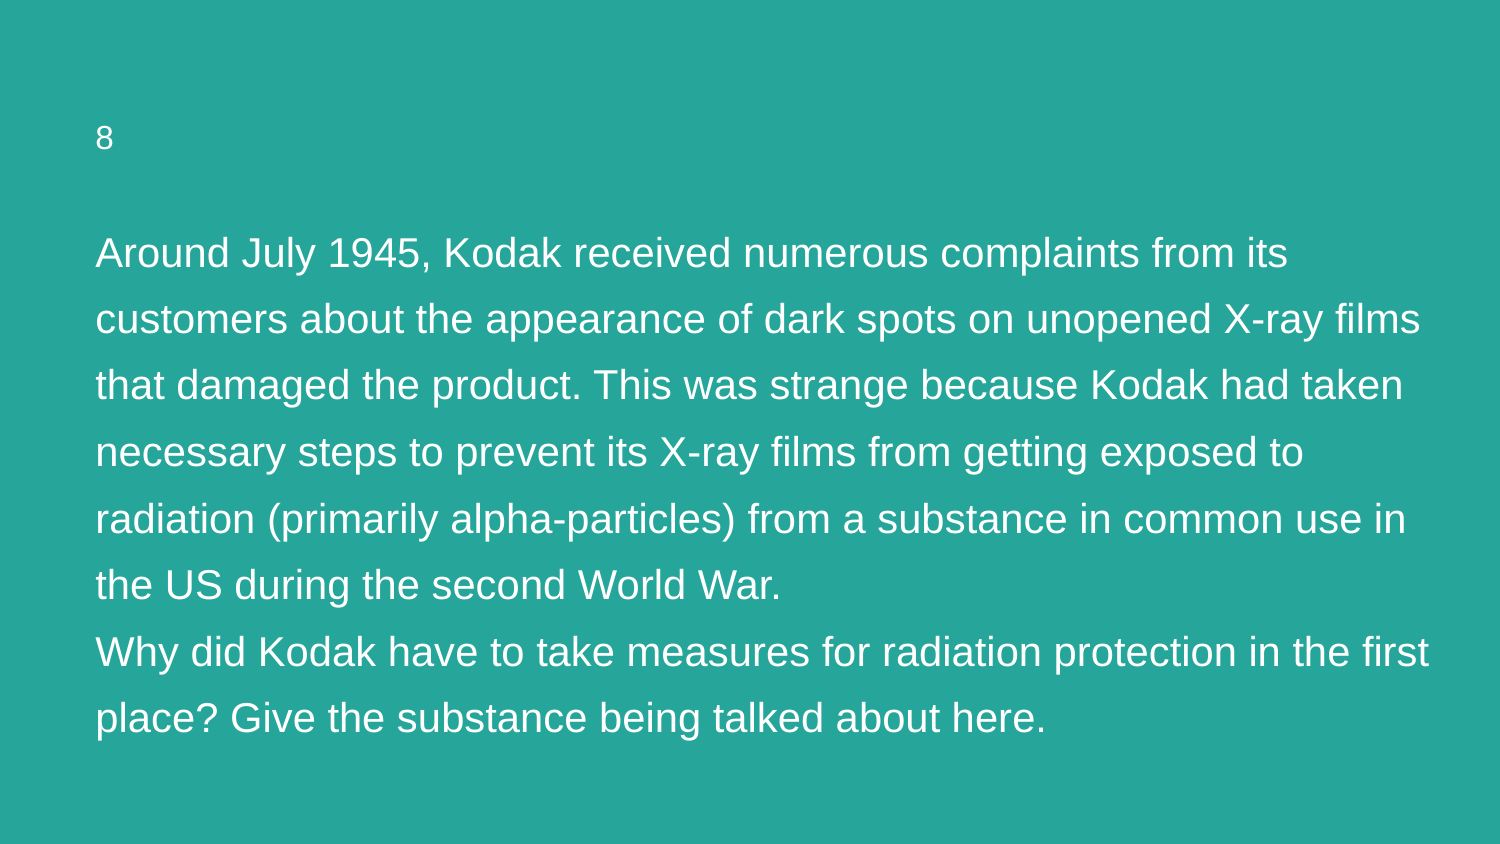

# 8

Around July 1945, Kodak received numerous complaints from its customers about the appearance of dark spots on unopened X-ray films that damaged the product. This was strange because Kodak had taken necessary steps to prevent its X-ray films from getting exposed to radiation (primarily alpha-particles) from a substance in common use in the US during the second World War.
Why did Kodak have to take measures for radiation protection in the first place? Give the substance being talked about here.